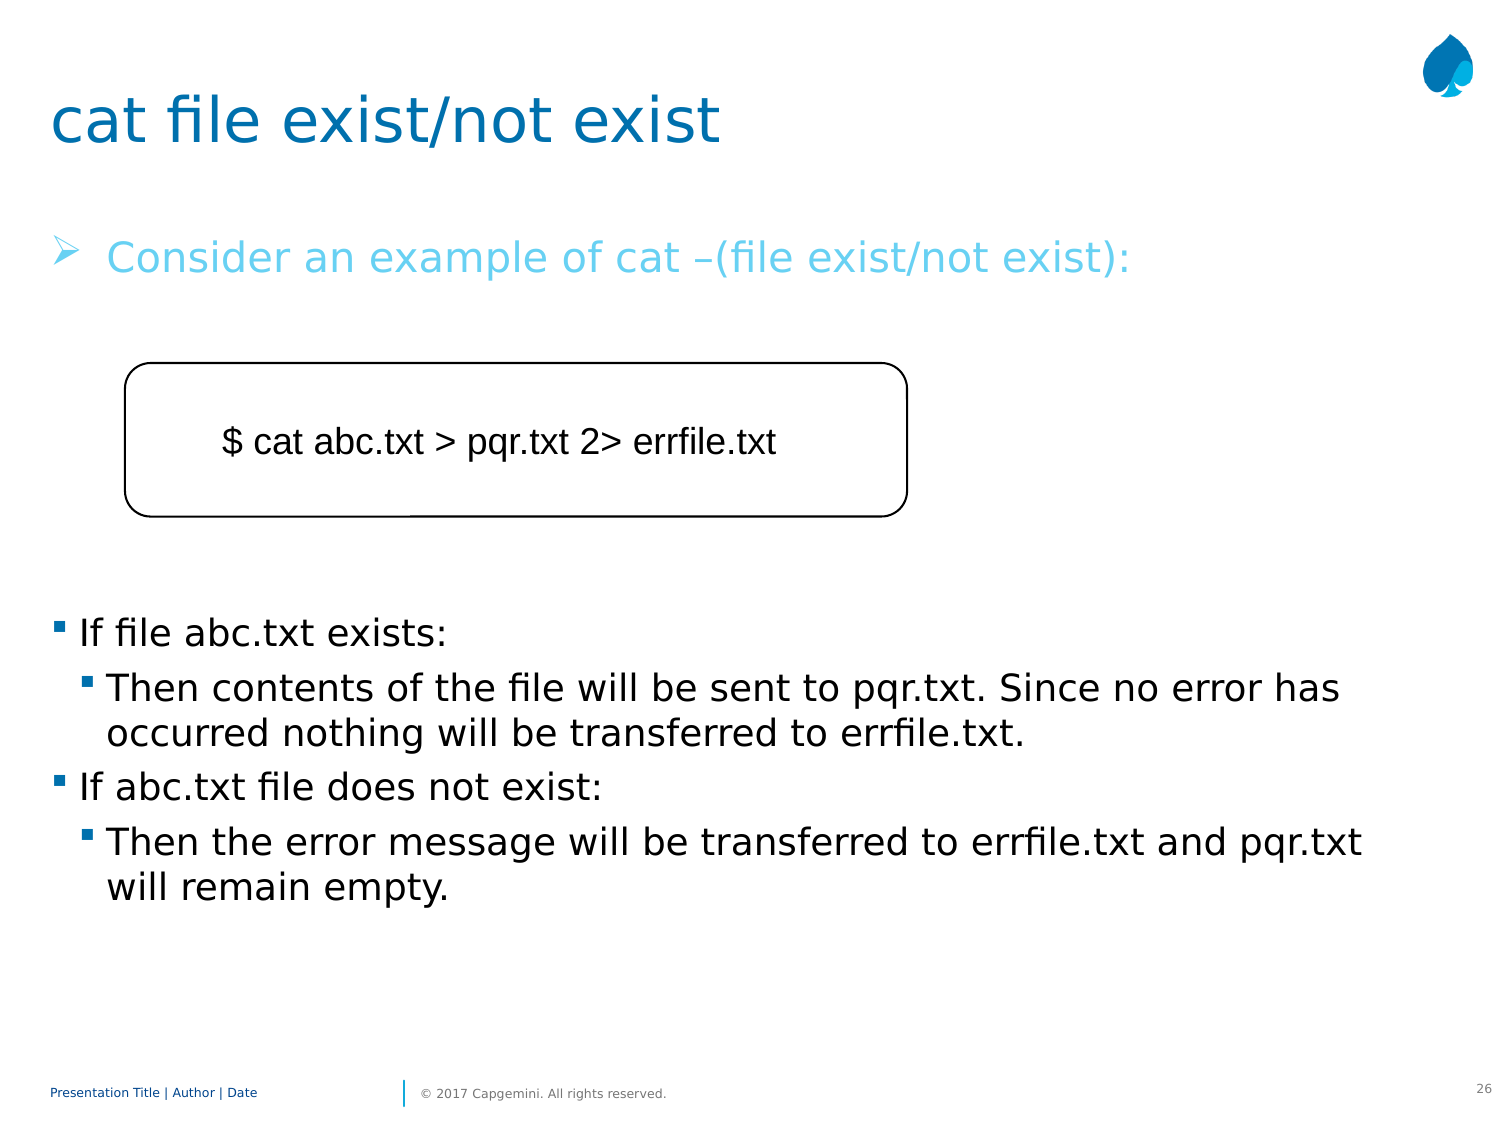

# cat file exist/not exist
Consider an example of cat –(file exist/not exist):

If file abc.txt exists:
Then contents of the file will be sent to pqr.txt. Since no error has occurred nothing will be transferred to errfile.txt.
If abc.txt file does not exist:
Then the error message will be transferred to errfile.txt and pqr.txt will remain empty.
$ cat abc.txt > pqr.txt 2> errfile.txt